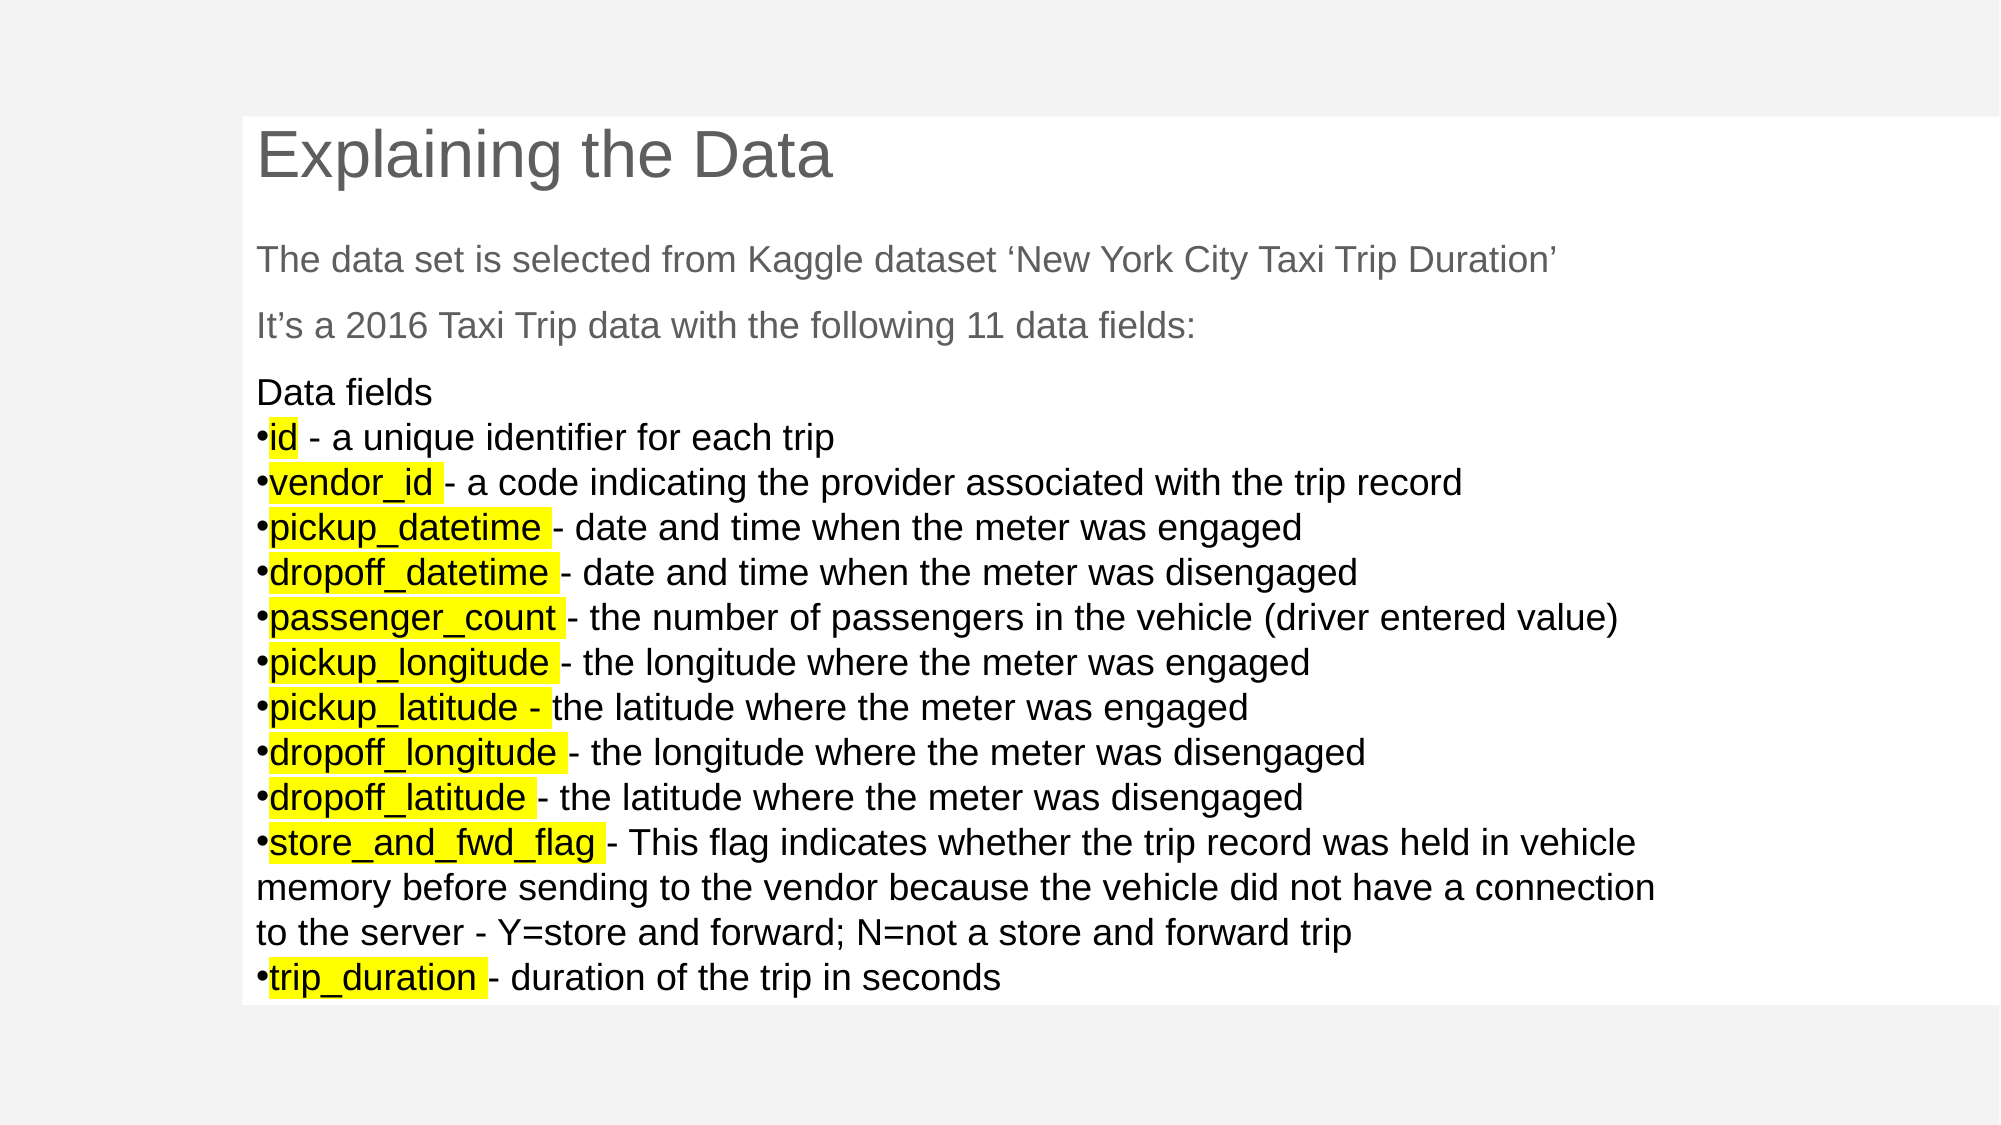

Explaining the Data
The data set is selected from Kaggle dataset ‘New York City Taxi Trip Duration’
It’s a 2016 Taxi Trip data with the following 11 data fields:

Data fields
id - a unique identifier for each trip
vendor_id - a code indicating the provider associated with the trip record
pickup_datetime - date and time when the meter was engaged
dropoff_datetime - date and time when the meter was disengaged
passenger_count - the number of passengers in the vehicle (driver entered value)
pickup_longitude - the longitude where the meter was engaged
pickup_latitude - the latitude where the meter was engaged
dropoff_longitude - the longitude where the meter was disengaged
dropoff_latitude - the latitude where the meter was disengaged
store_and_fwd_flag - This flag indicates whether the trip record was held in vehicle memory before sending to the vendor because the vehicle did not have a connection to the server - Y=store and forward; N=not a store and forward trip
trip_duration - duration of the trip in seconds